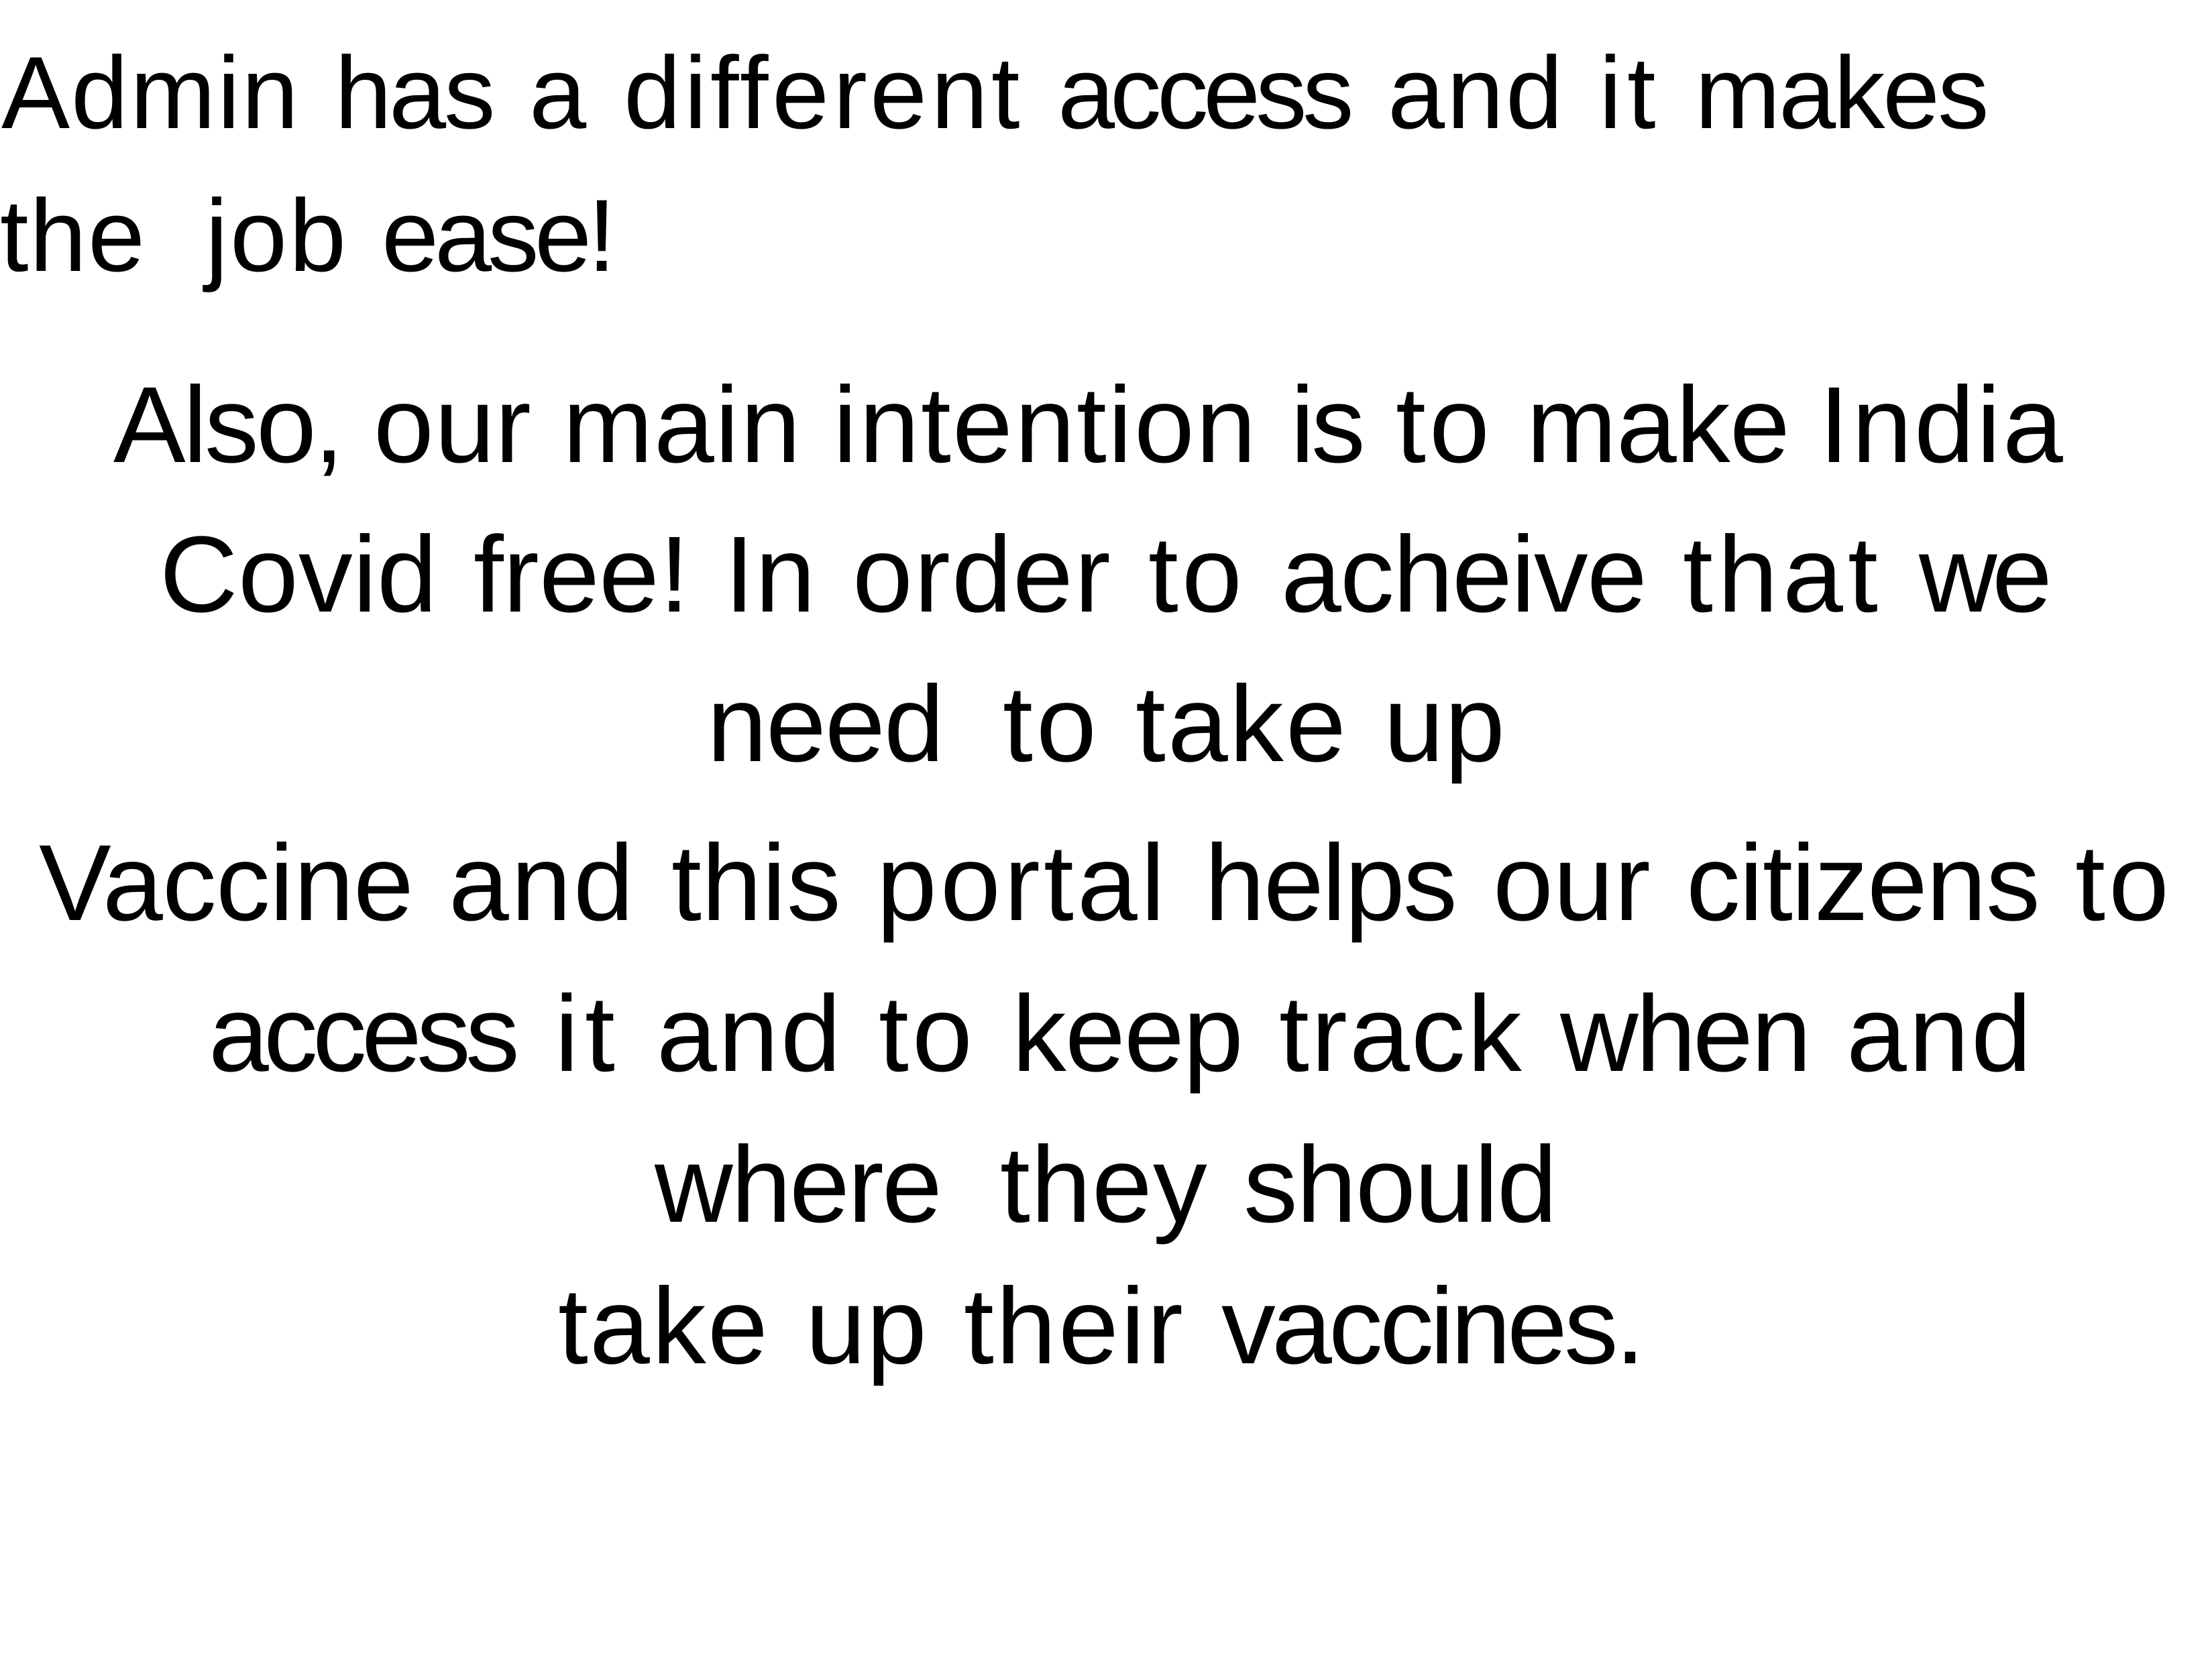

# Admin has a different access and it makes the  job ease!
Also, our main intention is to make India  Covid free! In order to acheive that we need  to take up
Vaccine and this portal helps our citizens to  access it and to keep track when and where  they should
take up their vaccines.